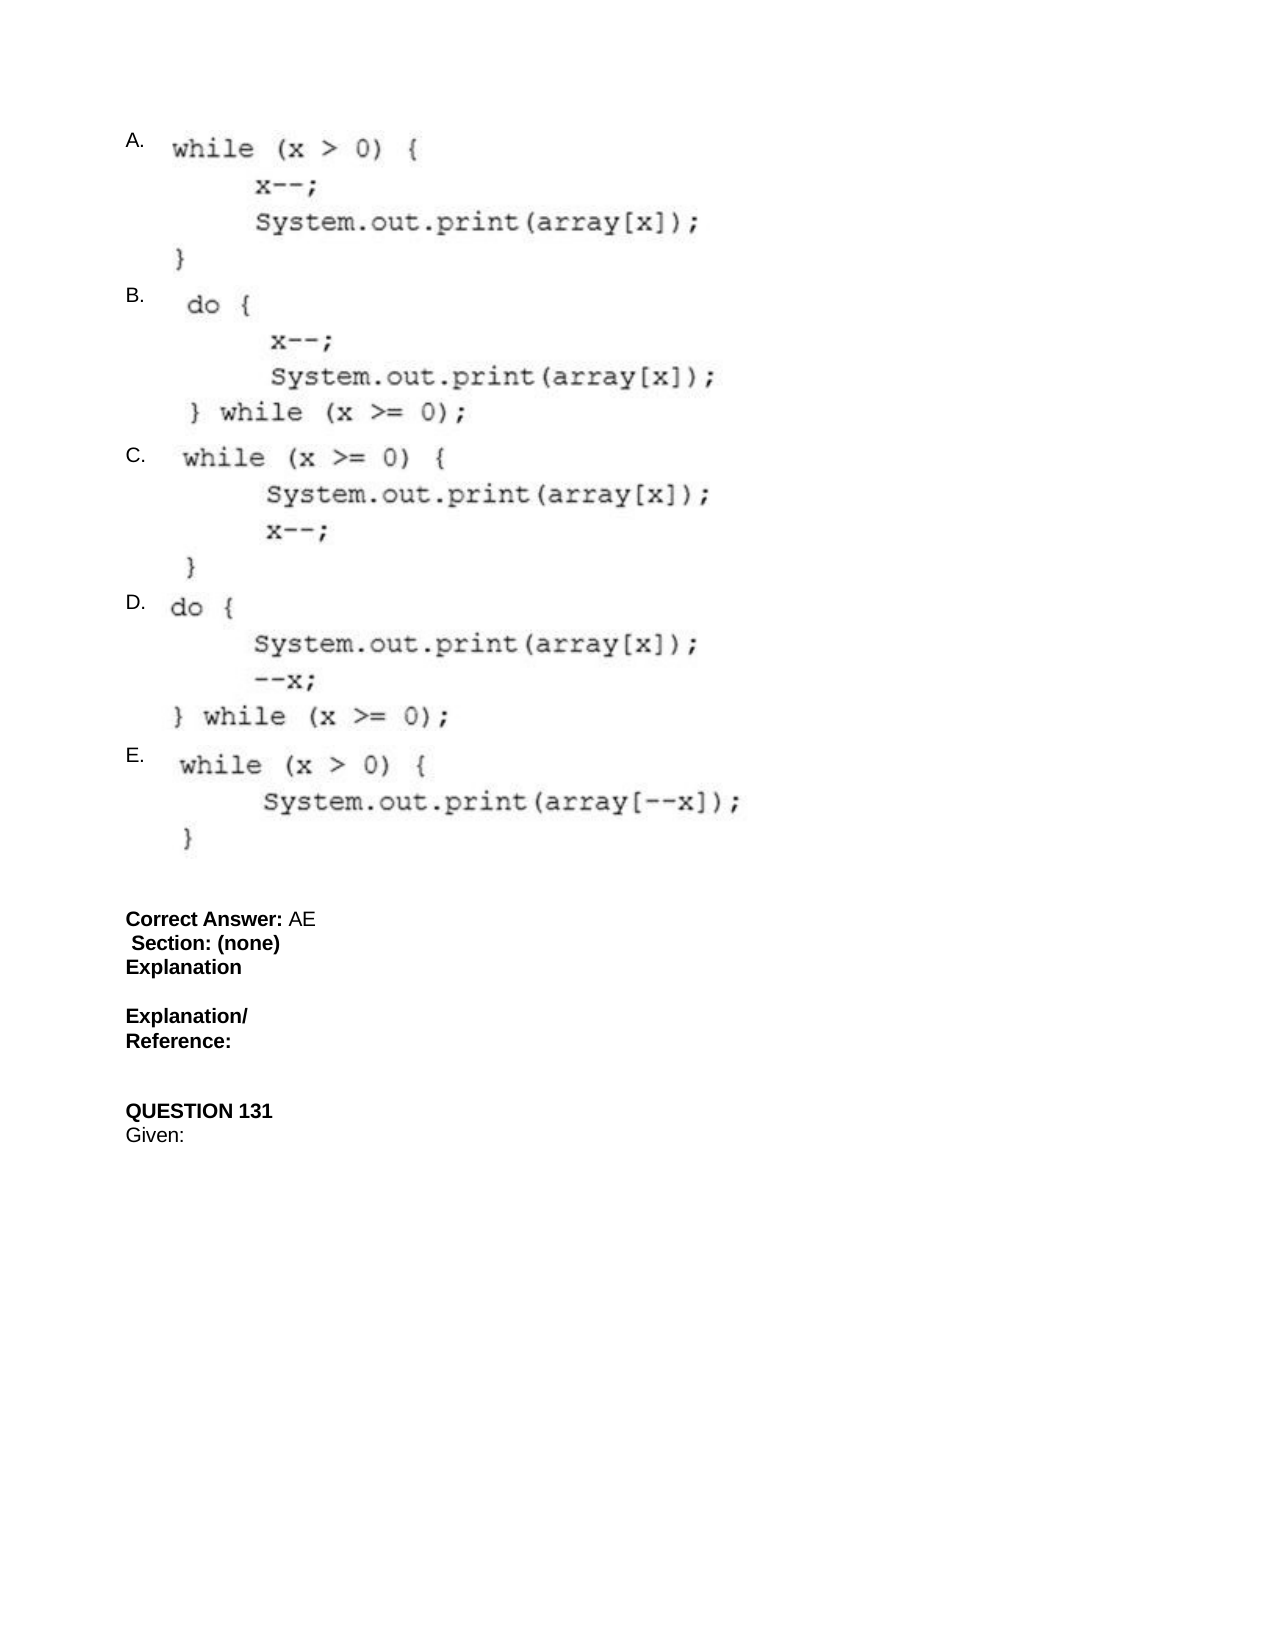

A.

B.

C.

D.

E.

Correct Answer: AE  Section: (none)  Explanation

Explanation/Reference:

QUESTION 131
Given: